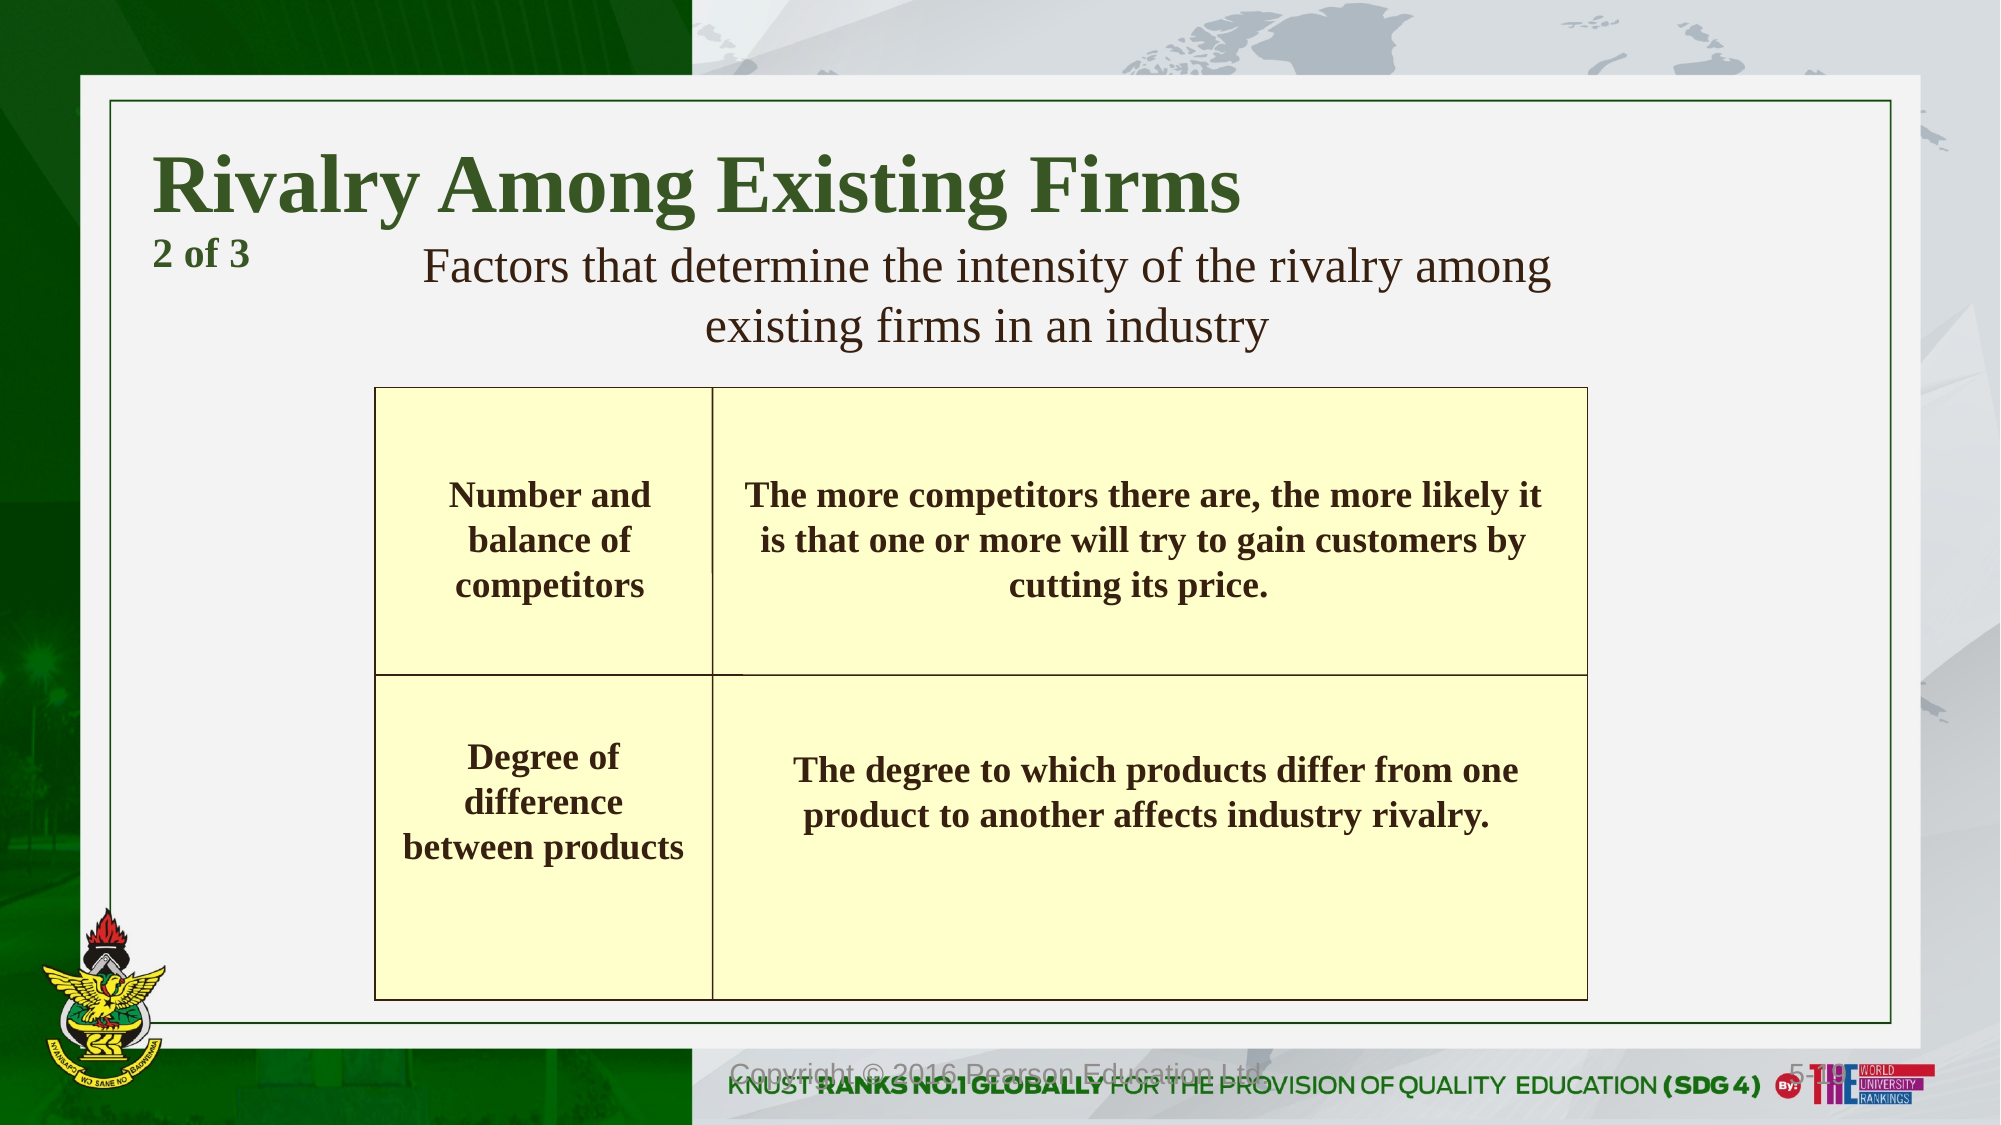

# Rivalry Among Existing Firms 2 of 3

Factors that determine the intensity of the rivalry among existing firms in an industry

Number and balance of competitors
The more competitors there are, the more likely it is that one or more will try to gain customers by cutting its price.

Degree of difference between products
The degree to which products differ from one product to another affects industry rivalry.
Copyright © 2016 Pearson Education Ltd.
5-19